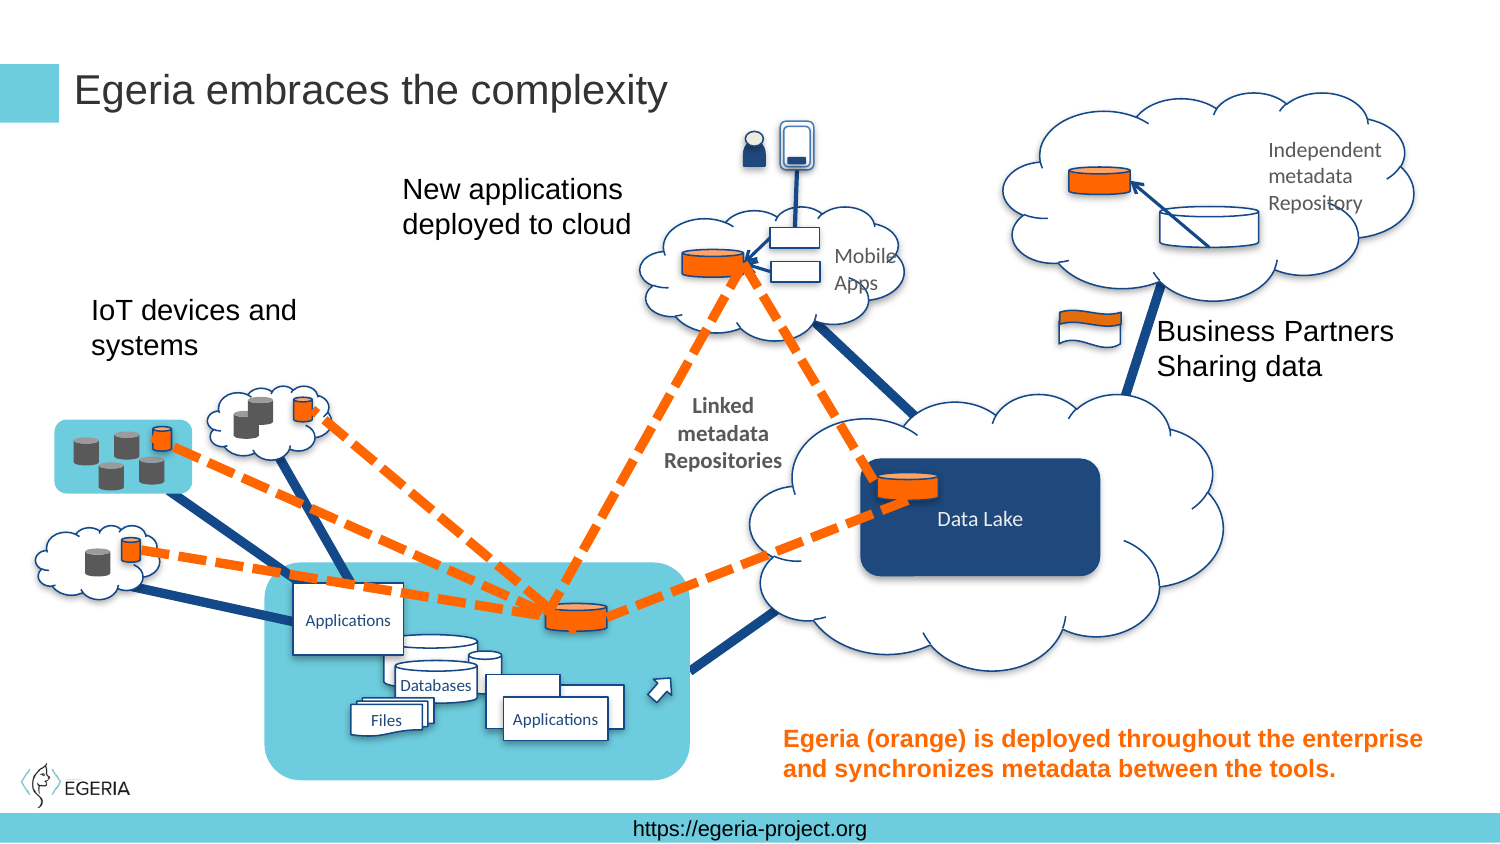

# Egeria embraces the complexity

Independent metadata Repository

New applications deployed to cloud

Mobile Apps

IoT devices and
systems
Business Partners
Sharing data

Linked metadata Repositories

Data Lake

Applications

Databases

Applications

Files
Egeria (orange) is deployed throughout the enterprise
and synchronizes metadata between the tools.